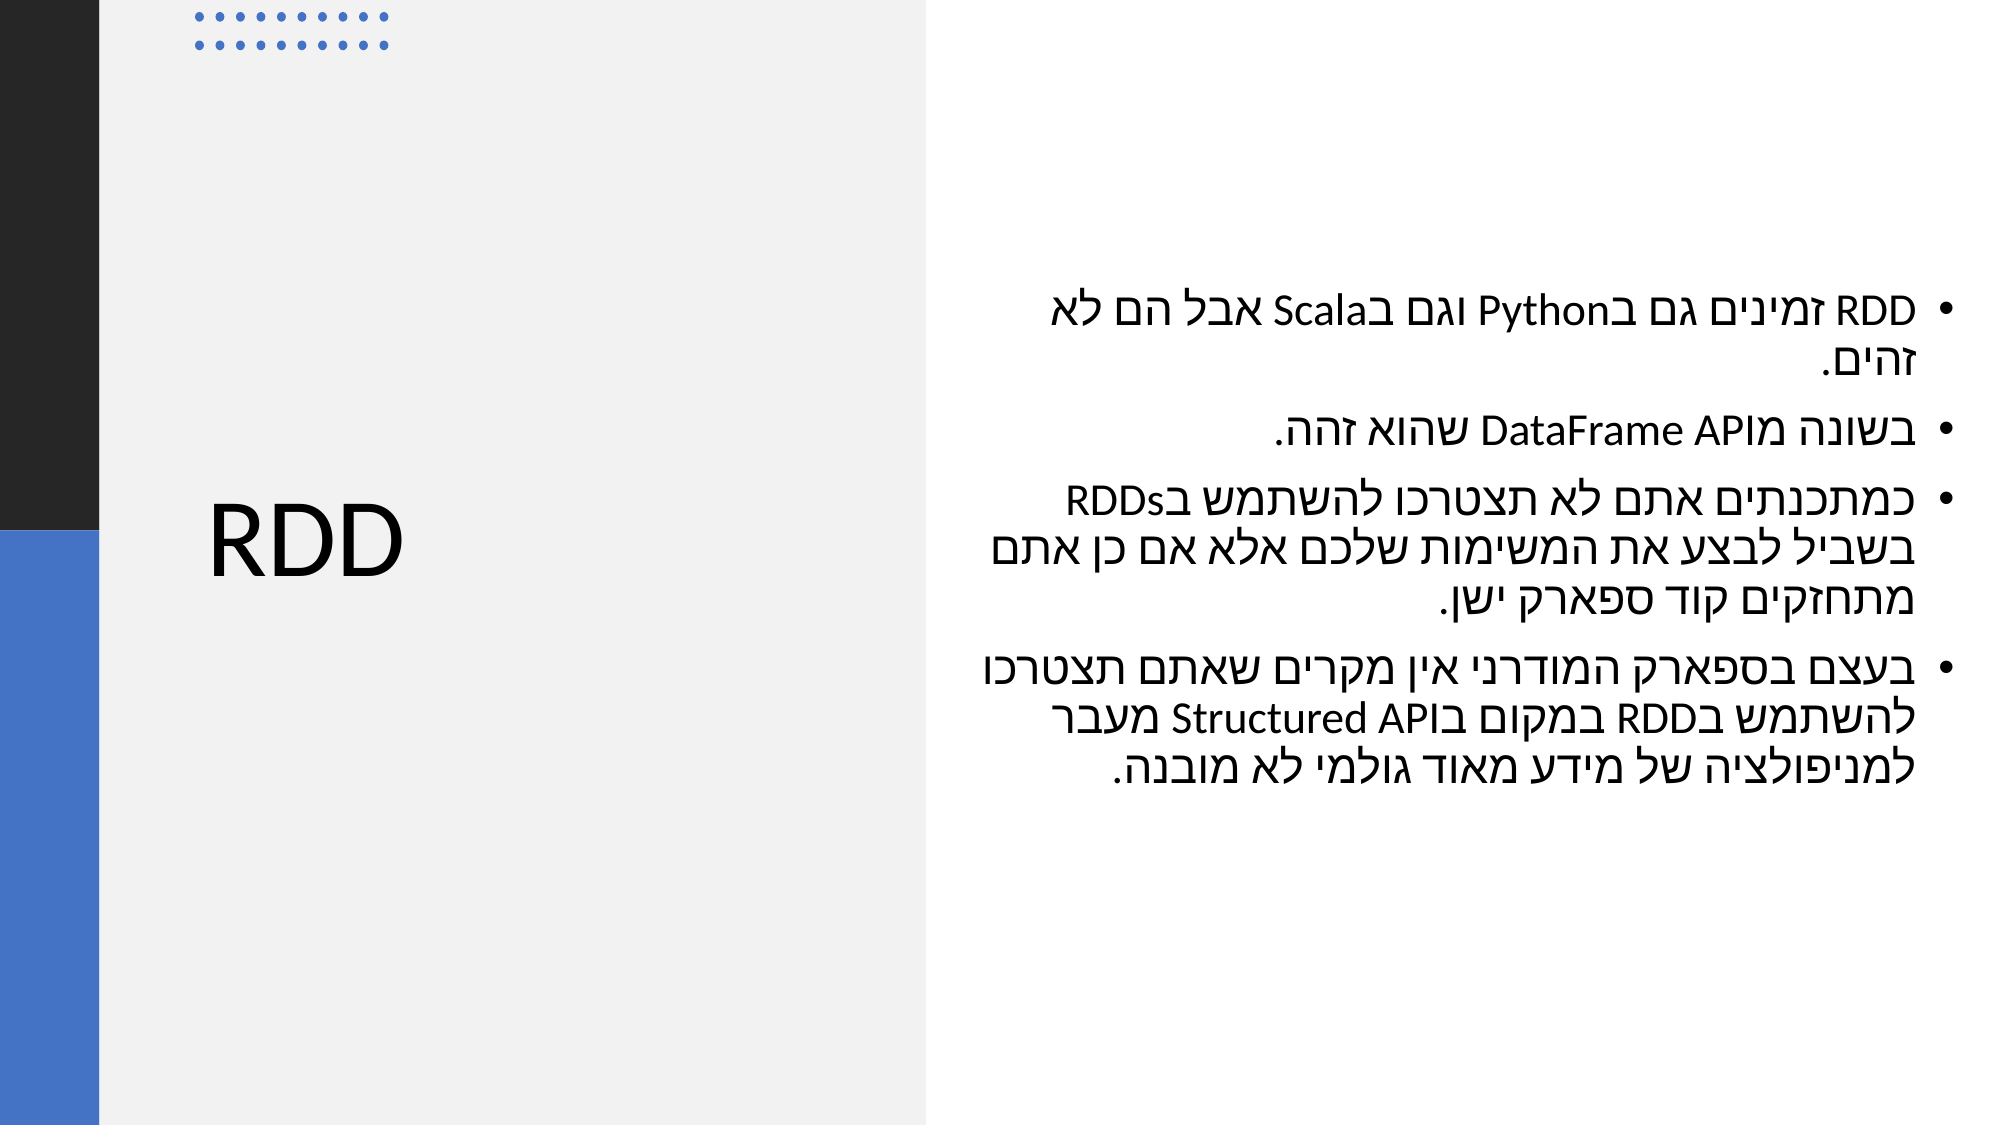

RDD זמינים גם בPython וגם בScala אבל הם לא זהים.
בשונה מDataFrame API שהוא זהה.
כמתכנתים אתם לא תצטרכו להשתמש בRDDs בשביל לבצע את המשימות שלכם אלא אם כן אתם מתחזקים קוד ספארק ישן.
בעצם בספארק המודרני אין מקרים שאתם תצטרכו להשתמש בRDD במקום בStructured API מעבר למניפולציה של מידע מאוד גולמי לא מובנה.
# RDD